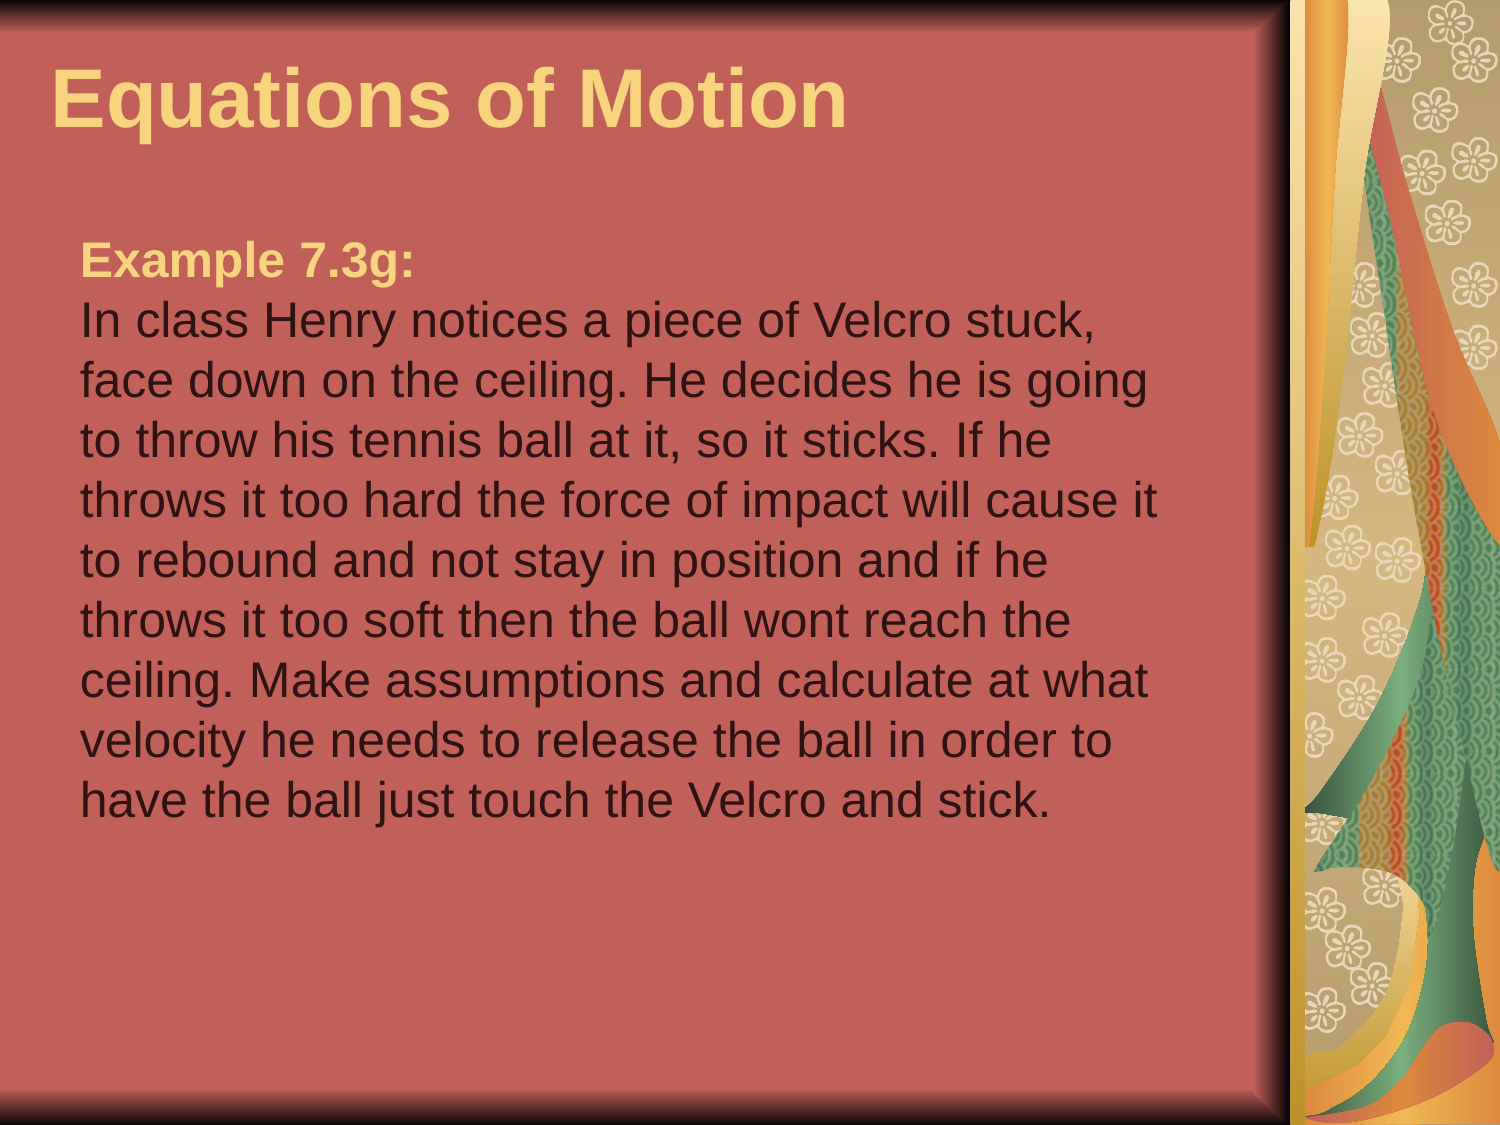

Equations of Motion
Example 7.3g:
In class Henry notices a piece of Velcro stuck, face down on the ceiling. He decides he is going to throw his tennis ball at it, so it sticks. If he throws it too hard the force of impact will cause it to rebound and not stay in position and if he throws it too soft then the ball wont reach the ceiling. Make assumptions and calculate at what velocity he needs to release the ball in order to have the ball just touch the Velcro and stick.